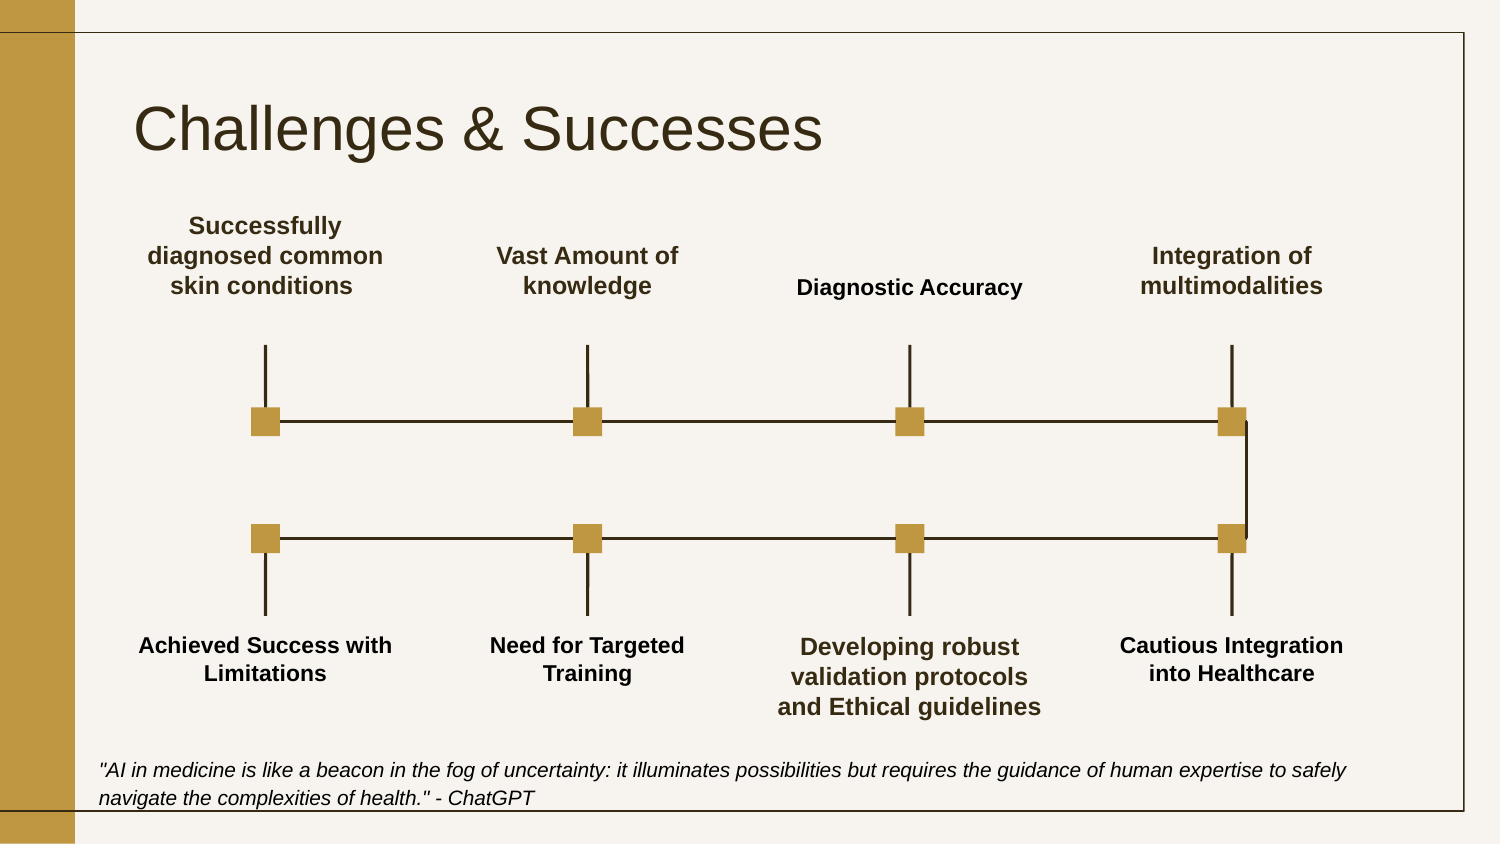

# Challenges & Successes
Successfully diagnosed common skin conditions

Vast Amount of knowledge

Diagnostic Accuracy

Integration of multimodalities

Achieved Success with Limitations
Need for Targeted Training

Developing robust validation protocols and Ethical guidelines

Cautious Integration into Healthcare

"AI in medicine is like a beacon in the fog of uncertainty: it illuminates possibilities but requires the guidance of human expertise to safely navigate the complexities of health." - ChatGPT